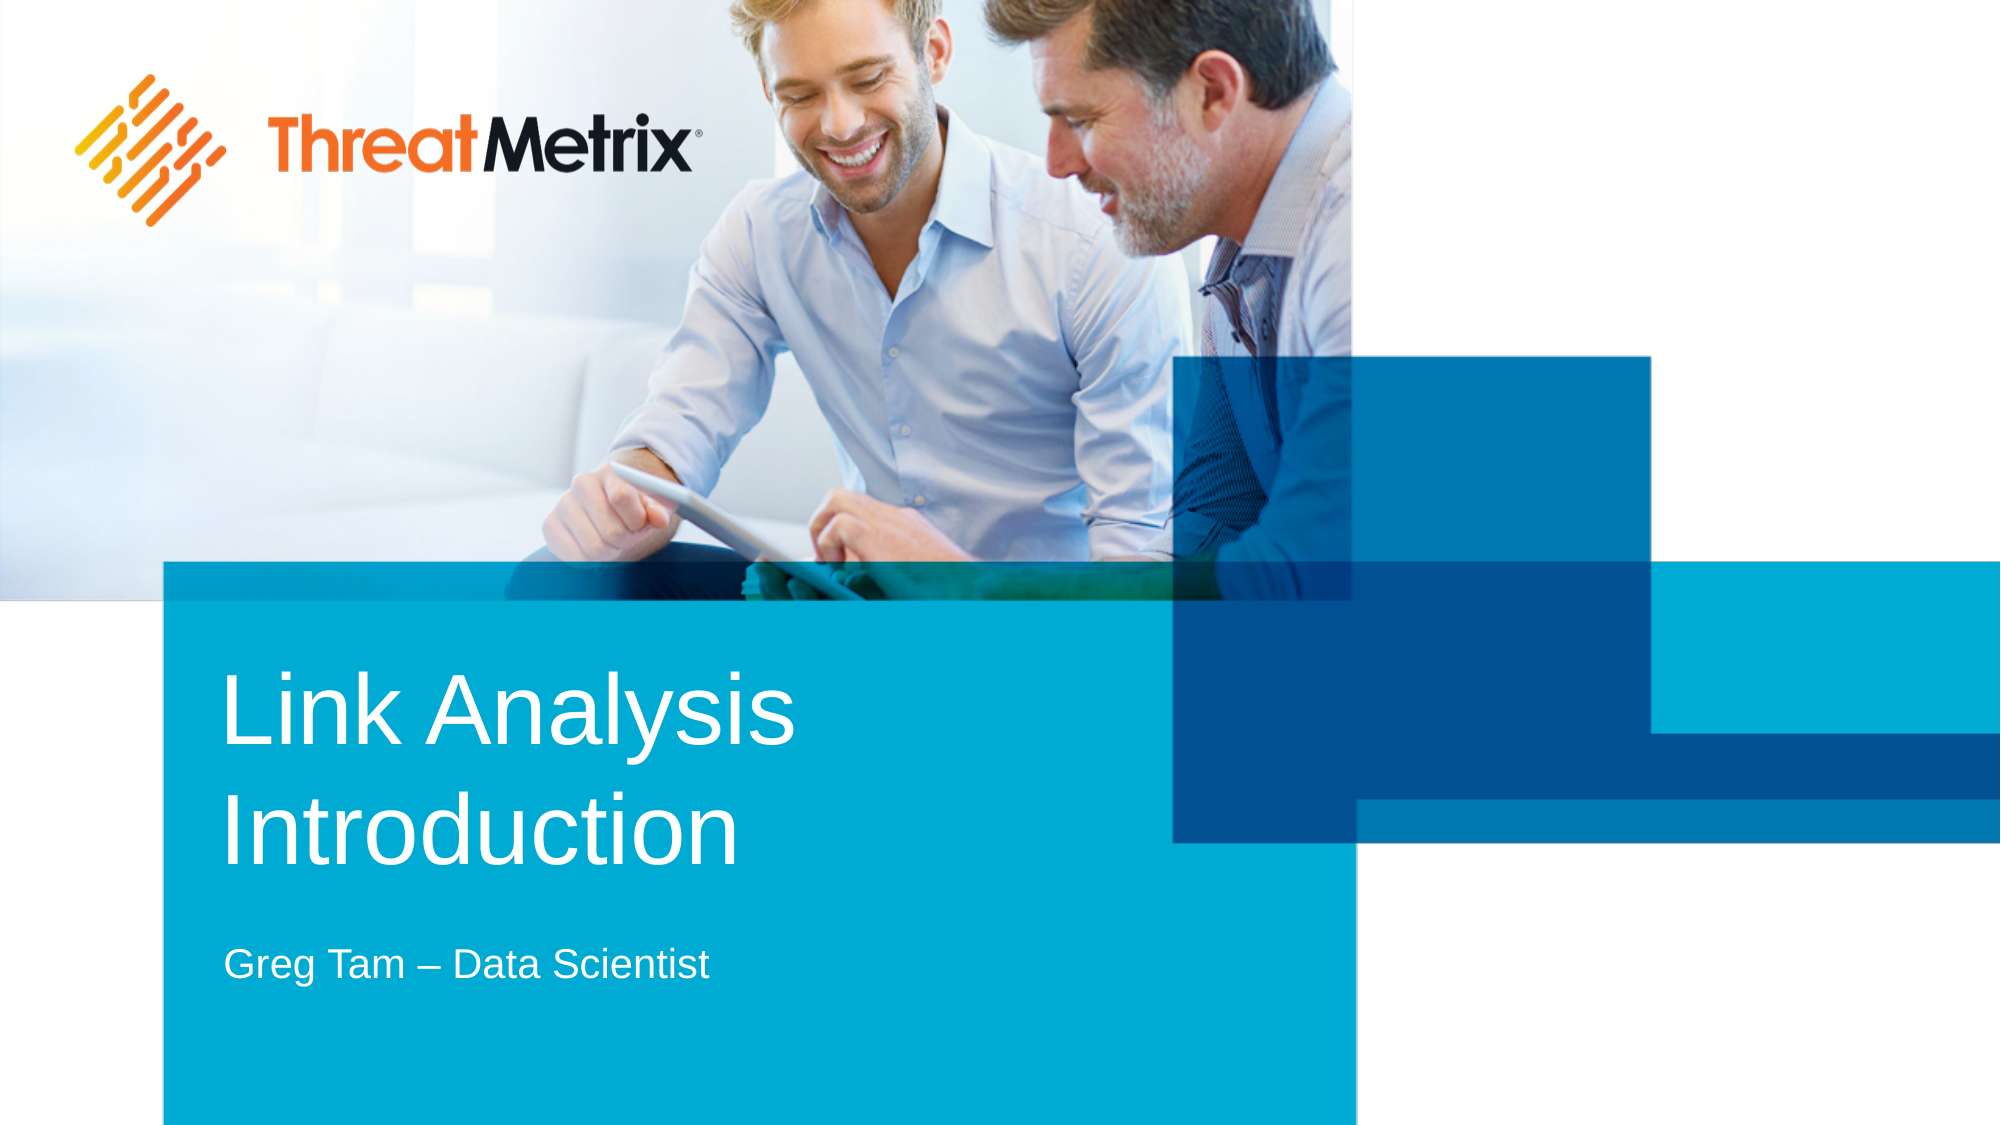

# Link Analysis Introduction
Greg Tam – Data Scientist